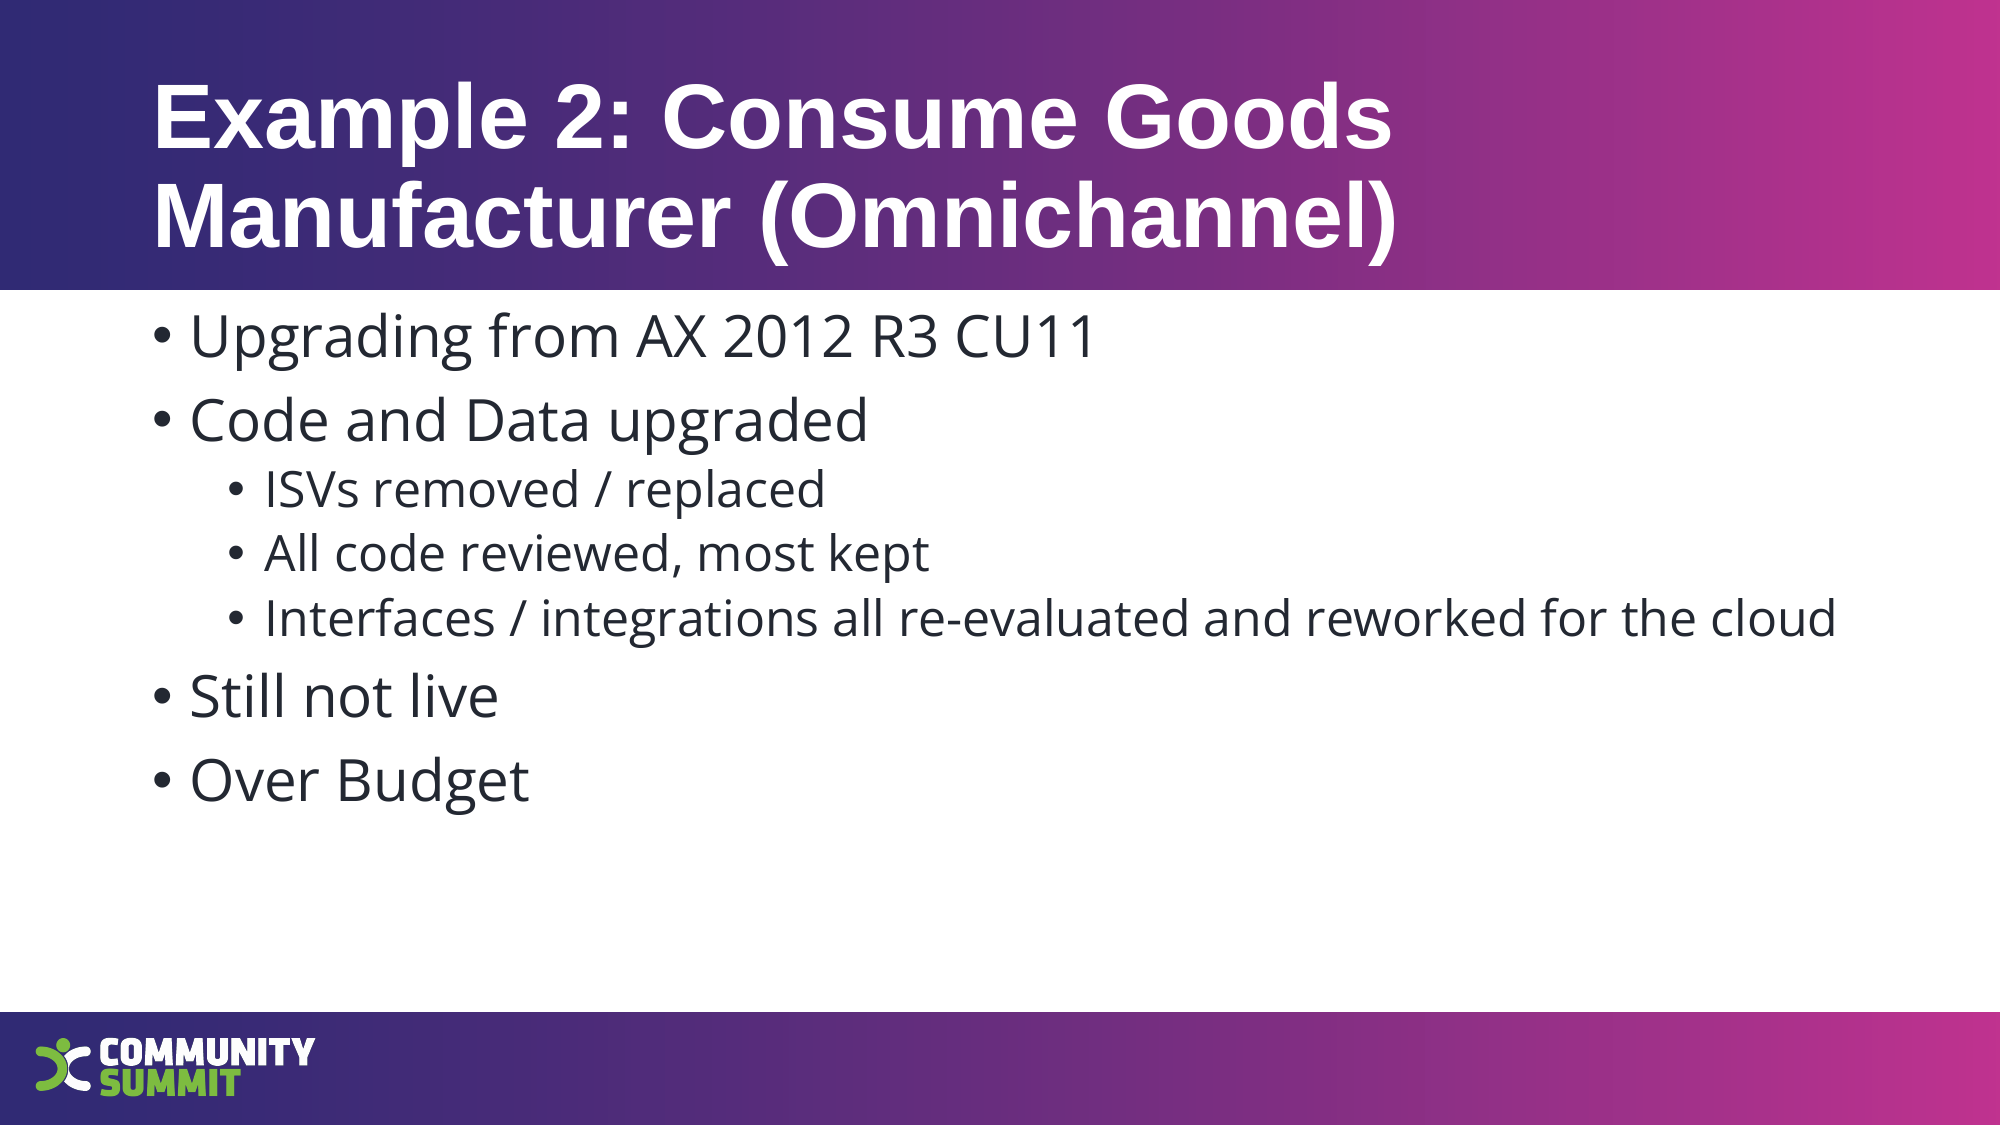

# Example 2: Consume Goods Manufacturer (Omnichannel)
Upgrading from AX 2012 R3 CU11
Code and Data upgraded
ISVs removed / replaced
All code reviewed, most kept
Interfaces / integrations all re-evaluated and reworked for the cloud
Still not live
Over Budget